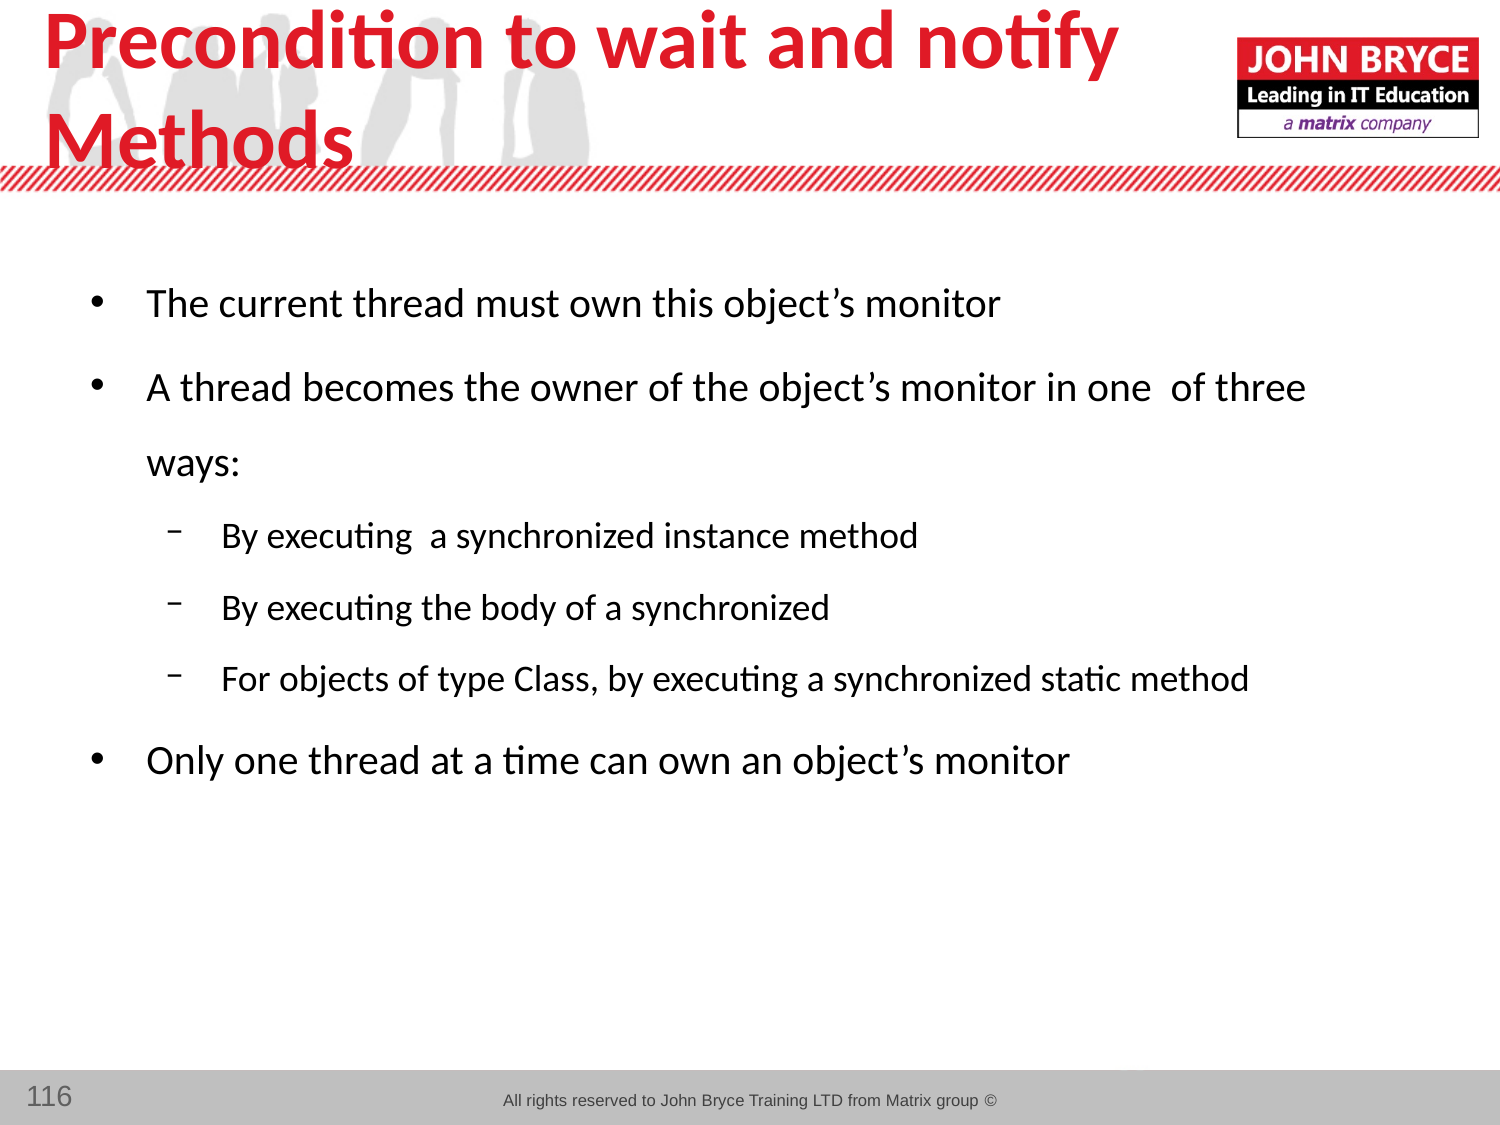

# Precondition to wait and notify Methods
The current thread must own this object’s monitor
A thread becomes the owner of the object’s monitor in one  of three ways:
By executing  a synchronized instance method
By executing the body of a synchronized
For objects of type Class, by executing a synchronized static method
Only one thread at a time can own an object’s monitor